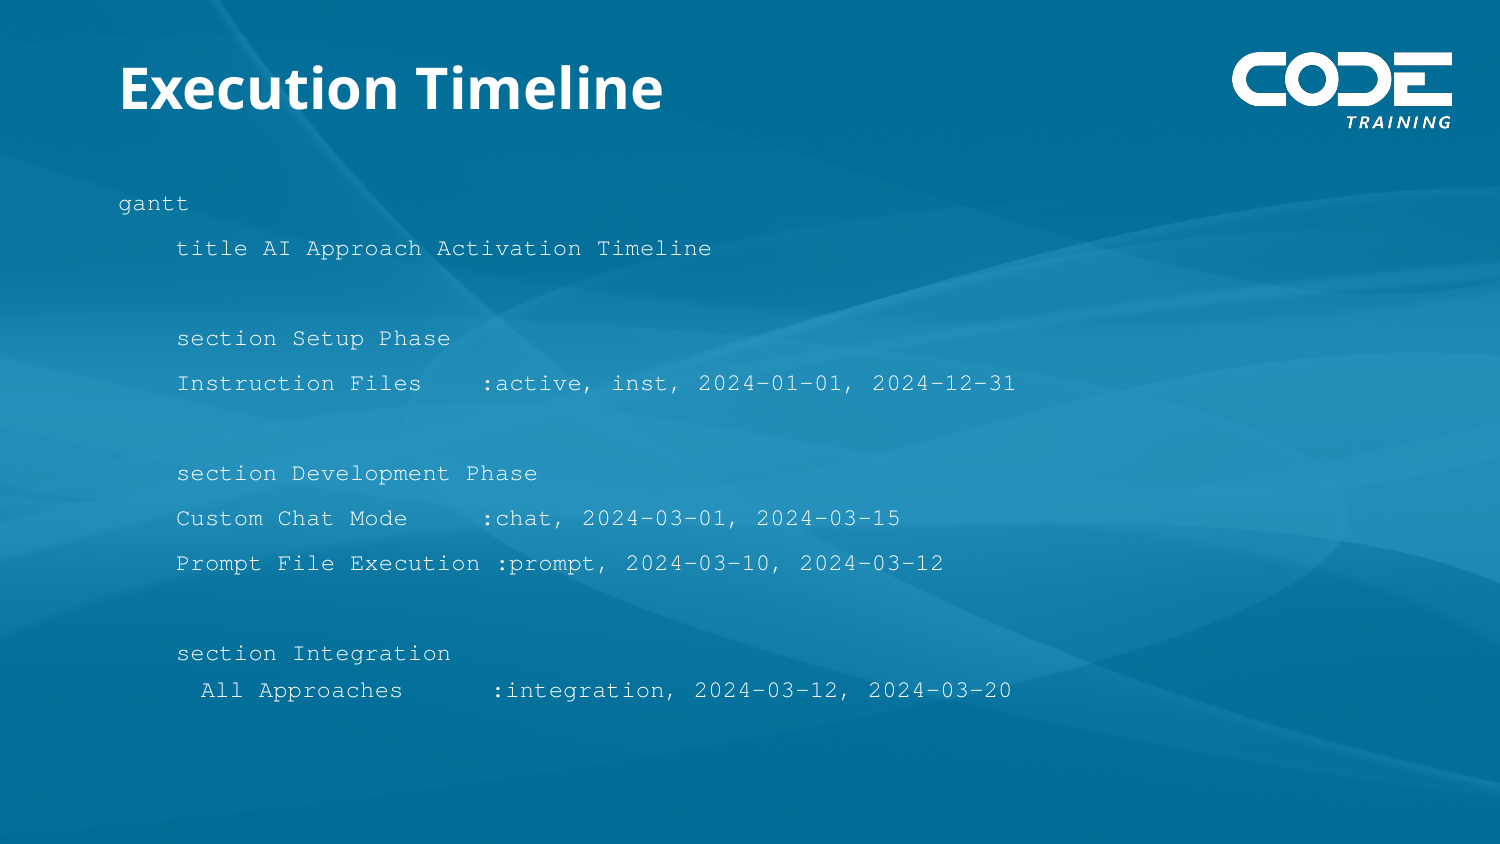

# Execution Timeline
gantt
    title AI Approach Activation Timeline

    section Setup Phase
    Instruction Files    :active, inst, 2024-01-01, 2024-12-31

    section Development Phase
    Custom Chat Mode     :chat, 2024-03-01, 2024-03-15
    Prompt File Execution :prompt, 2024-03-10, 2024-03-12

    section Integration
    All Approaches      :integration, 2024-03-12, 2024-03-20